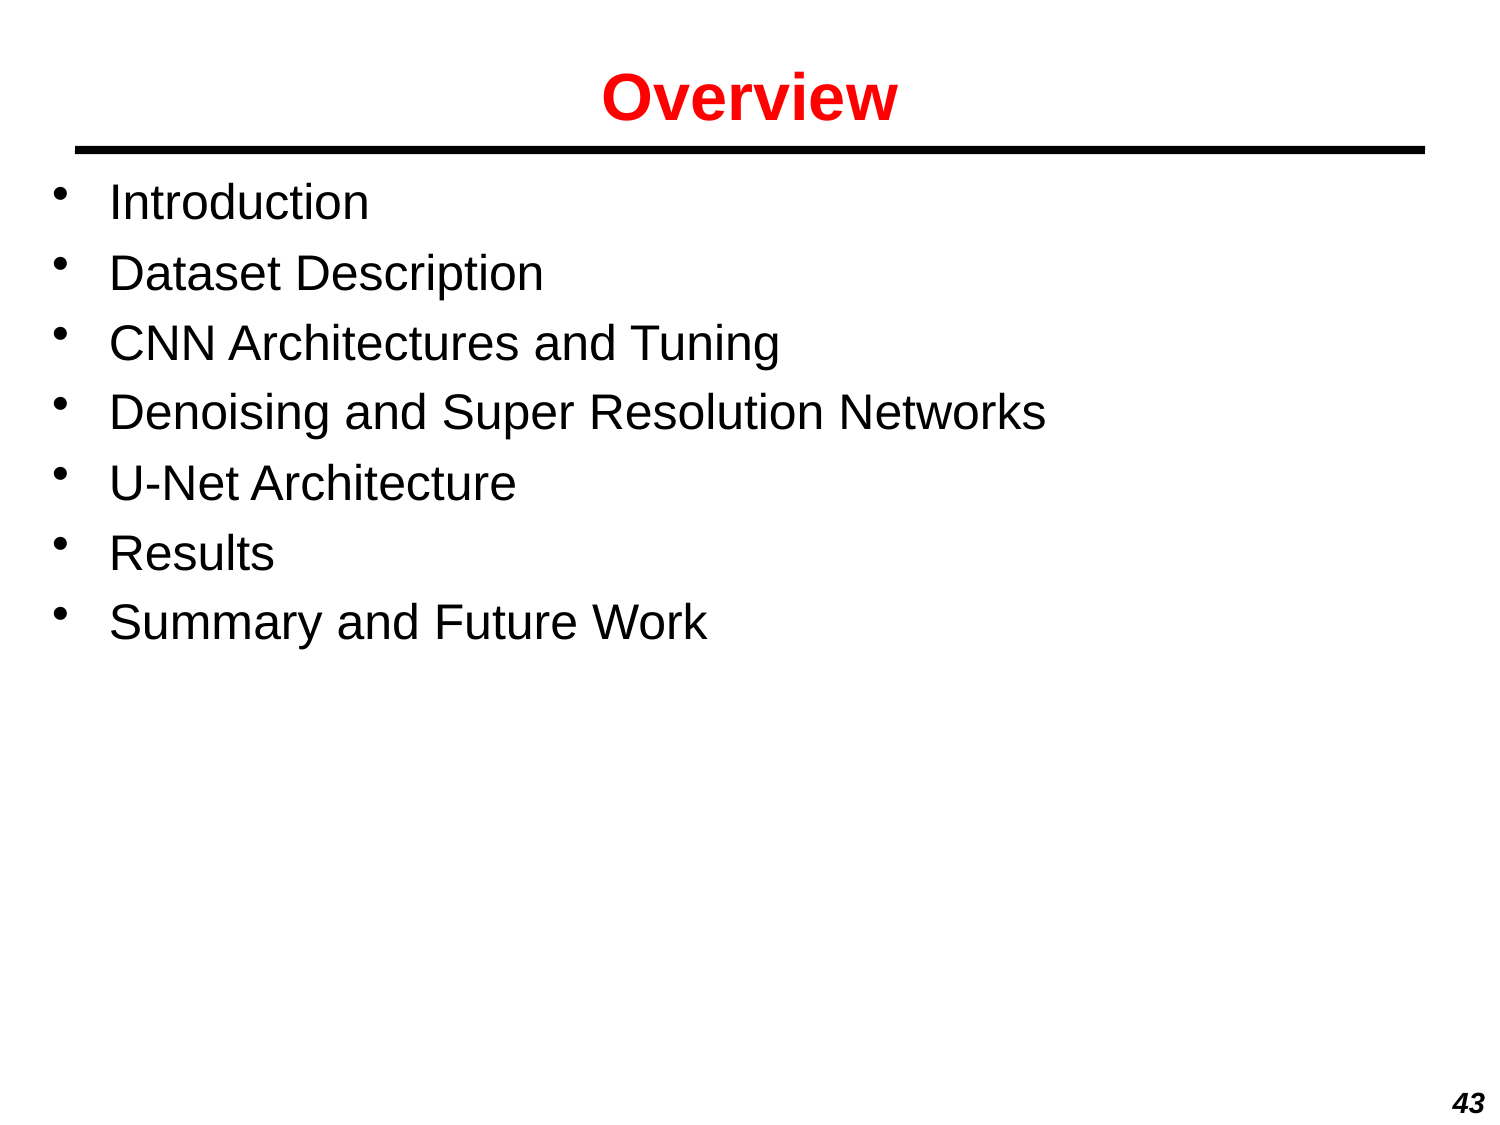

# Overview
Introduction
Dataset Description
CNN Architectures and Tuning
Denoising and Super Resolution Networks
U-Net Architecture
Results
Summary and Future Work